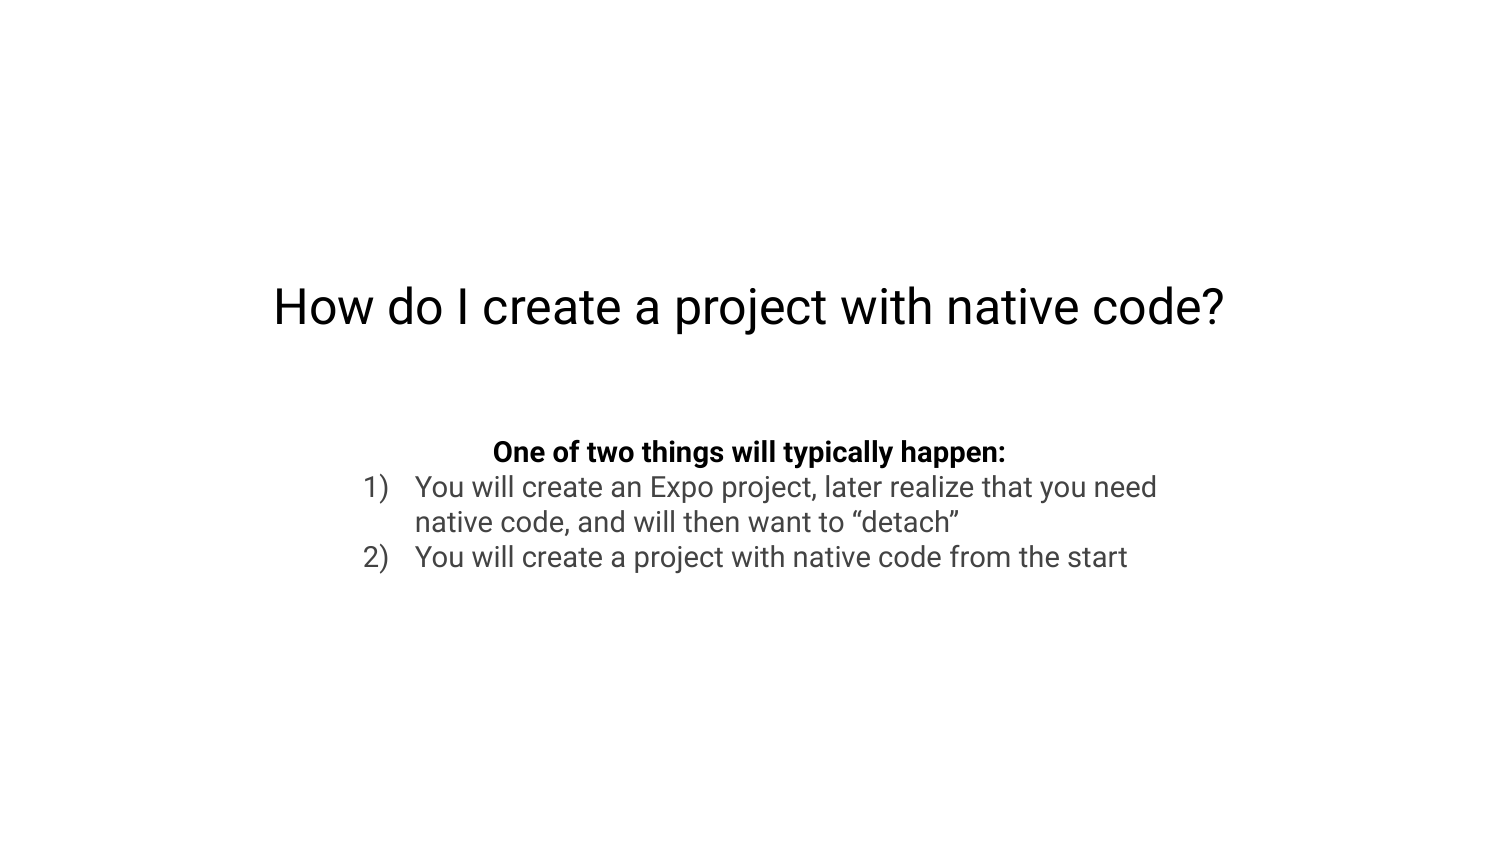

How do I create a project with native code?
One of two things will typically happen:
You will create an Expo project, later realize that you need native code, and will then want to “detach”
You will create a project with native code from the start